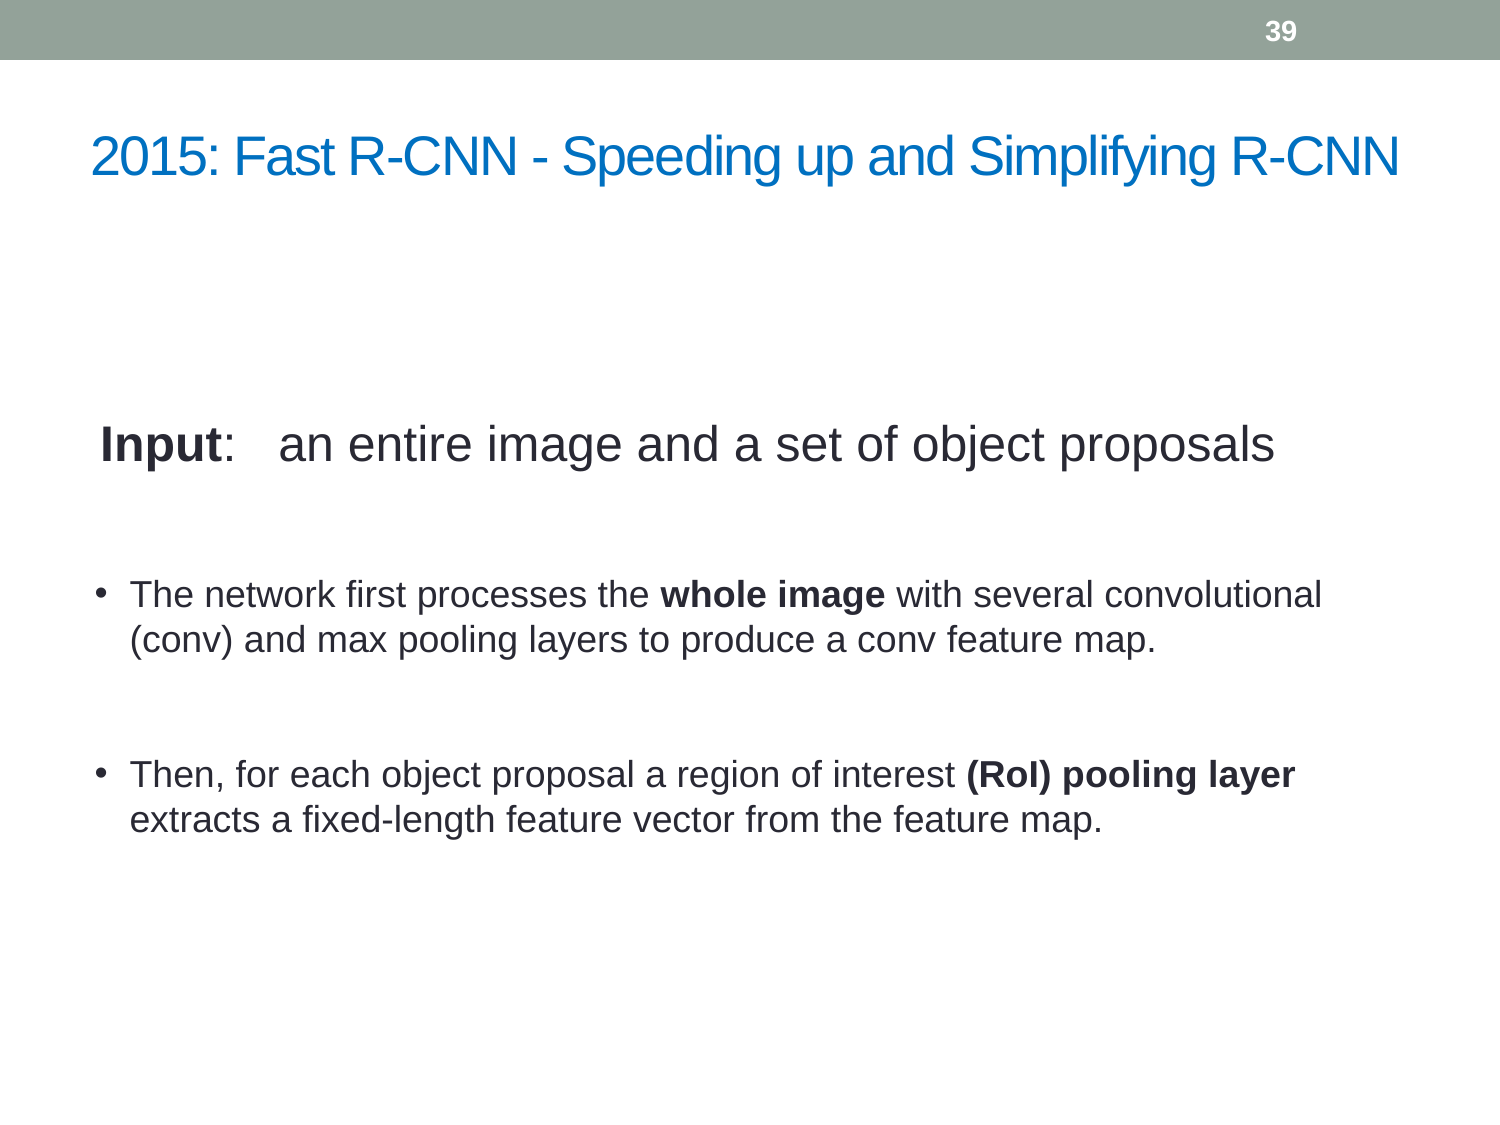

39
# 2015: Fast R-CNN - Speeding up and Simplifying R-CNN
Input:   an entire image and a set of object proposals
The network ﬁrst processes the whole image with several convolutional (conv) and max pooling layers to produce a conv feature map.

Then, for each object proposal a region of interest (RoI) pooling layer extracts a ﬁxed-length feature vector from the feature map.